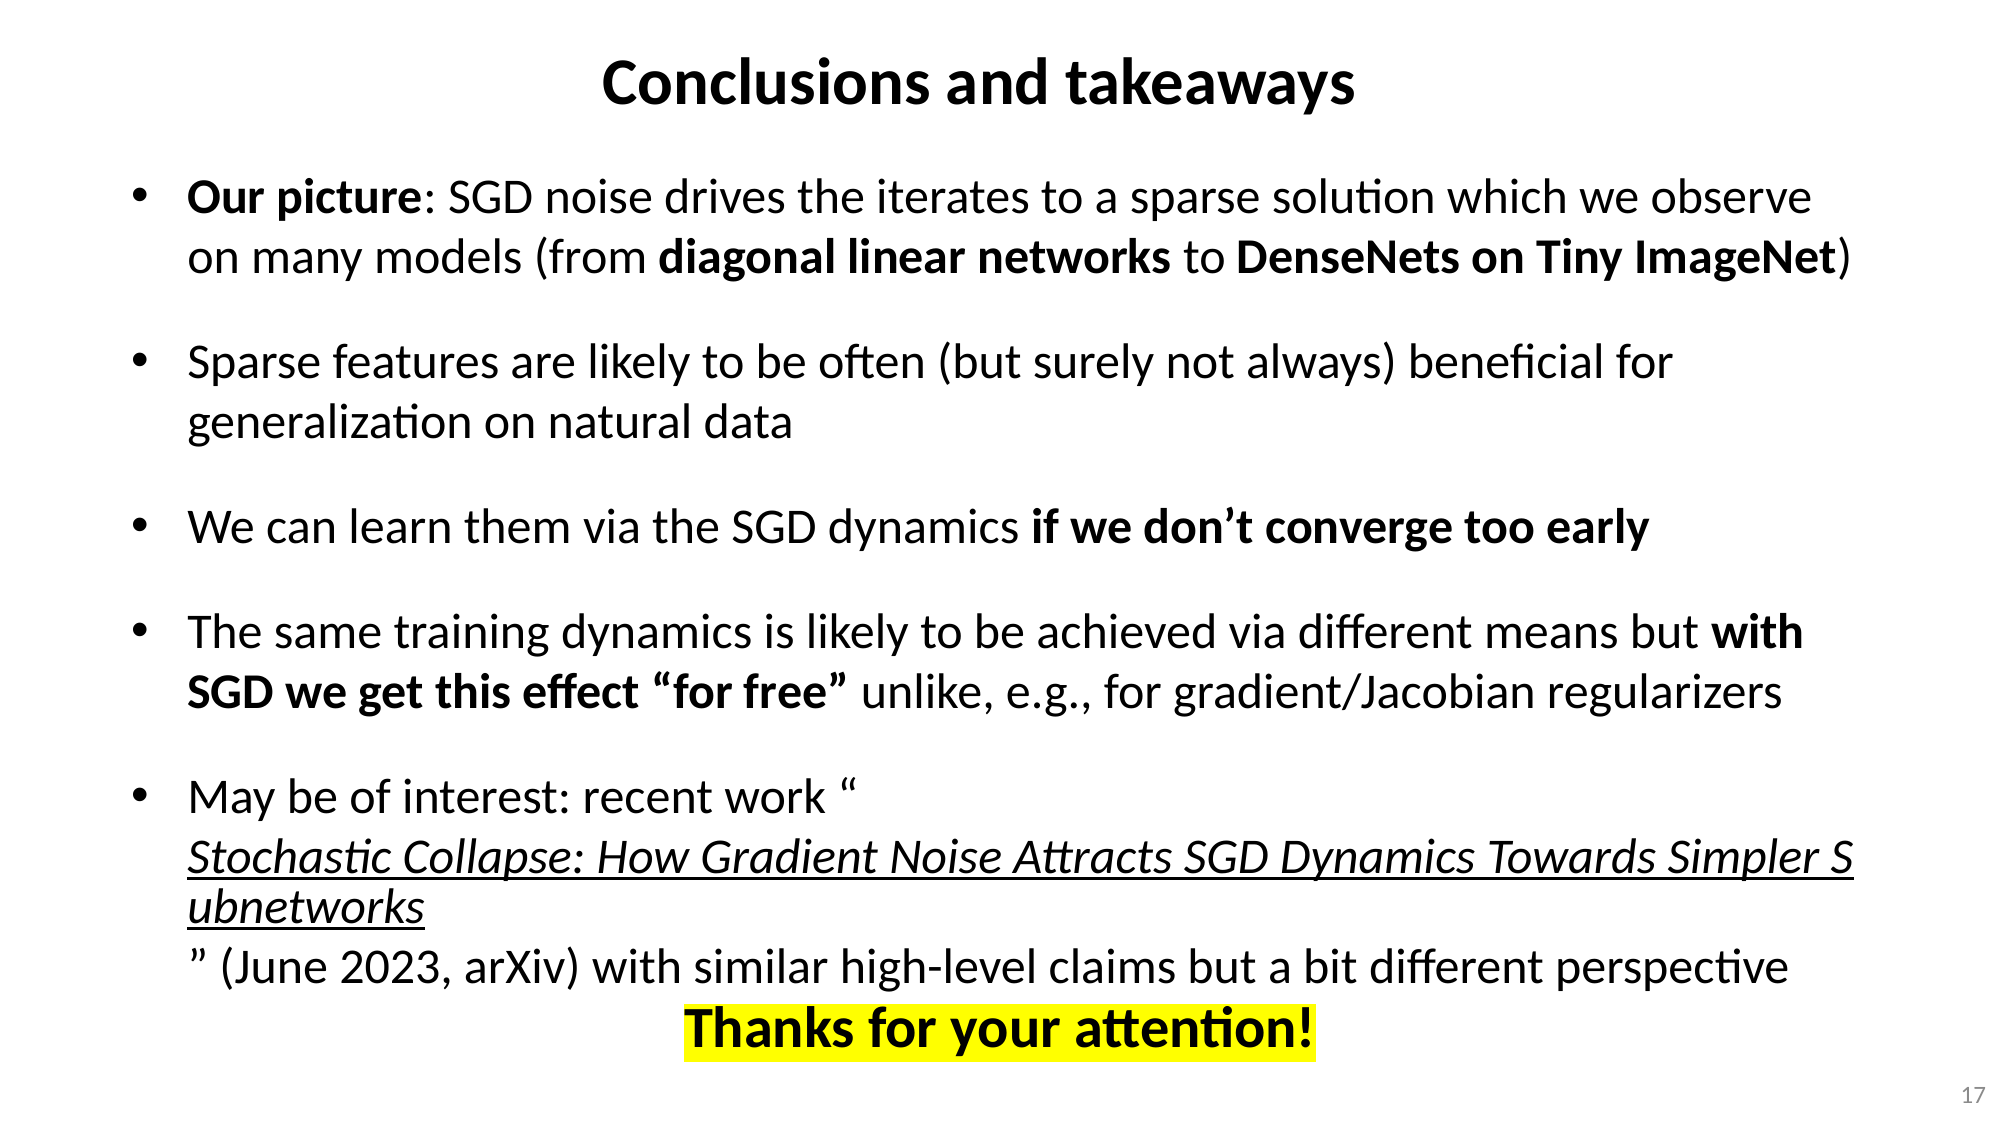

Conclusions and takeaways
Our picture: SGD noise drives the iterates to a sparse solution which we observe on many models (from diagonal linear networks to DenseNets on Tiny ImageNet)

Sparse features are likely to be often (but surely not always) beneficial for generalization on natural data

We can learn them via the SGD dynamics if we don’t converge too early

The same training dynamics is likely to be achieved via different means but with SGD we get this effect “for free” unlike, e.g., for gradient/Jacobian regularizers

May be of interest: recent work “Stochastic Collapse: How Gradient Noise Attracts SGD Dynamics Towards Simpler Subnetworks” (June 2023, arXiv) with similar high-level claims but a bit different perspective
Thanks for your attention!
17